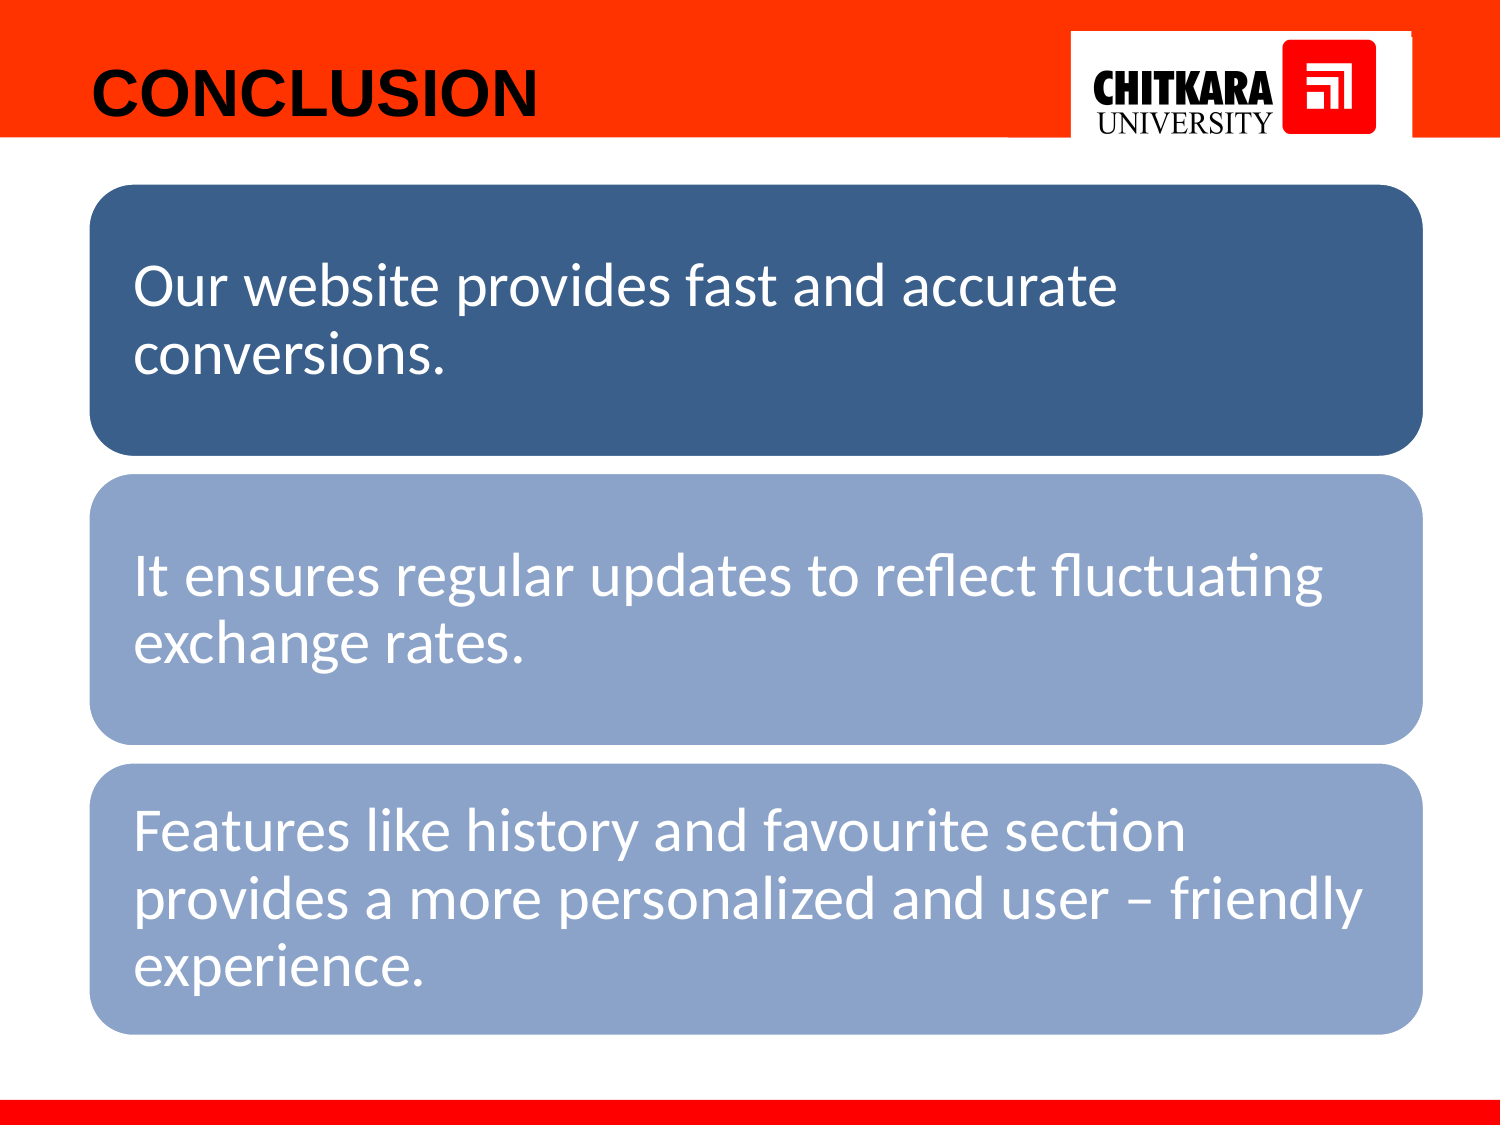

CONCLUSION
Our website provides fast and accurate conversions.
It ensures regular updates to reflect fluctuating exchange rates.
Features like history and favourite section provides a more personalized and user – friendly experience.